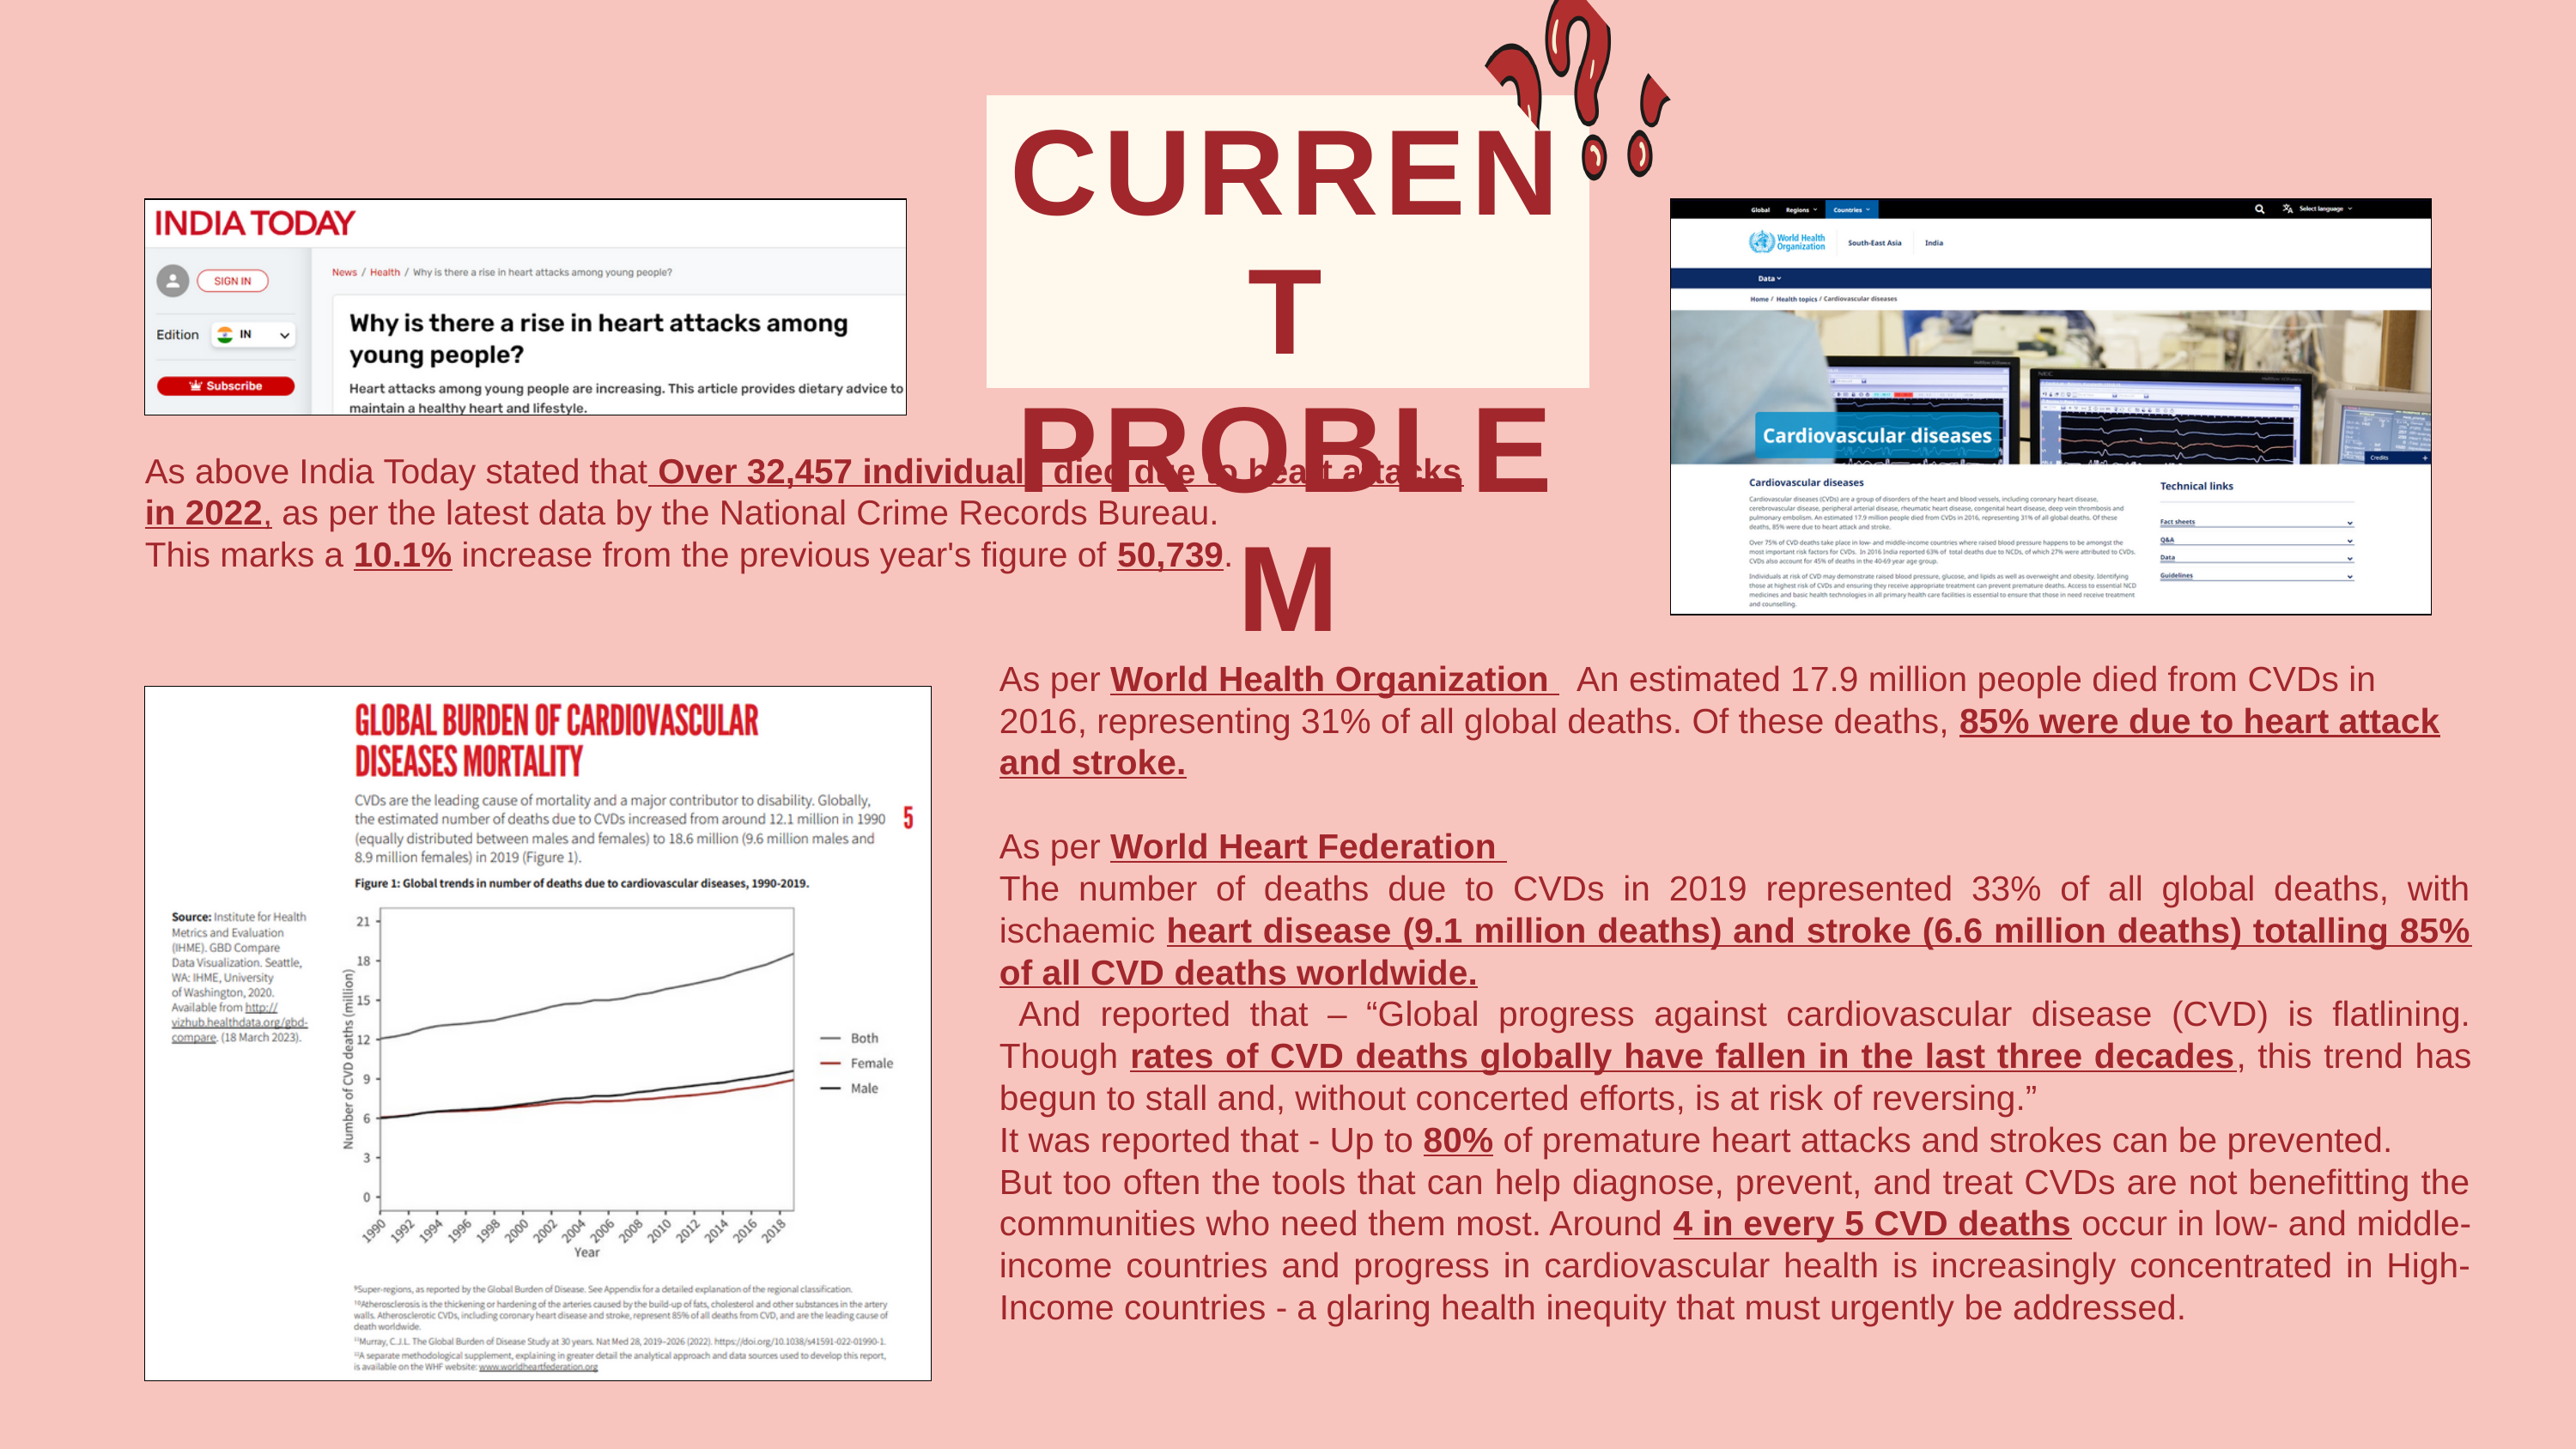

CURRENT PROBLEM

As above India Today stated that Over 32,457 individuals died due to heart attacks in 2022, as per the latest data by the National Crime Records Bureau.
This marks a 10.1% increase from the previous year's figure of 50,739.

As per World Health Organization   An estimated 17.9 million people died from CVDs in 2016, representing 31% of all global deaths. Of these deaths, 85% were due to heart attack and stroke.

As per World Heart Federation
The number of deaths due to CVDs in 2019 represented 33% of all global deaths, with ischaemic heart disease (9.1 million deaths) and stroke (6.6 million deaths) totalling 85% of all CVD deaths worldwide.
 And reported that – “Global progress against cardiovascular disease (CVD) is flatlining. Though rates of CVD deaths globally have fallen in the last three decades, this trend has begun to stall and, without concerted efforts, is at risk of reversing.”
It was reported that - Up to 80% of premature heart attacks and strokes can be prevented.
But too often the tools that can help diagnose, prevent, and treat CVDs are not benefitting the communities who need them most. Around 4 in every 5 CVD deaths occur in low- and middle-income countries and progress in cardiovascular health is increasingly concentrated in High-Income countries - a glaring health inequity that must urgently be addressed.